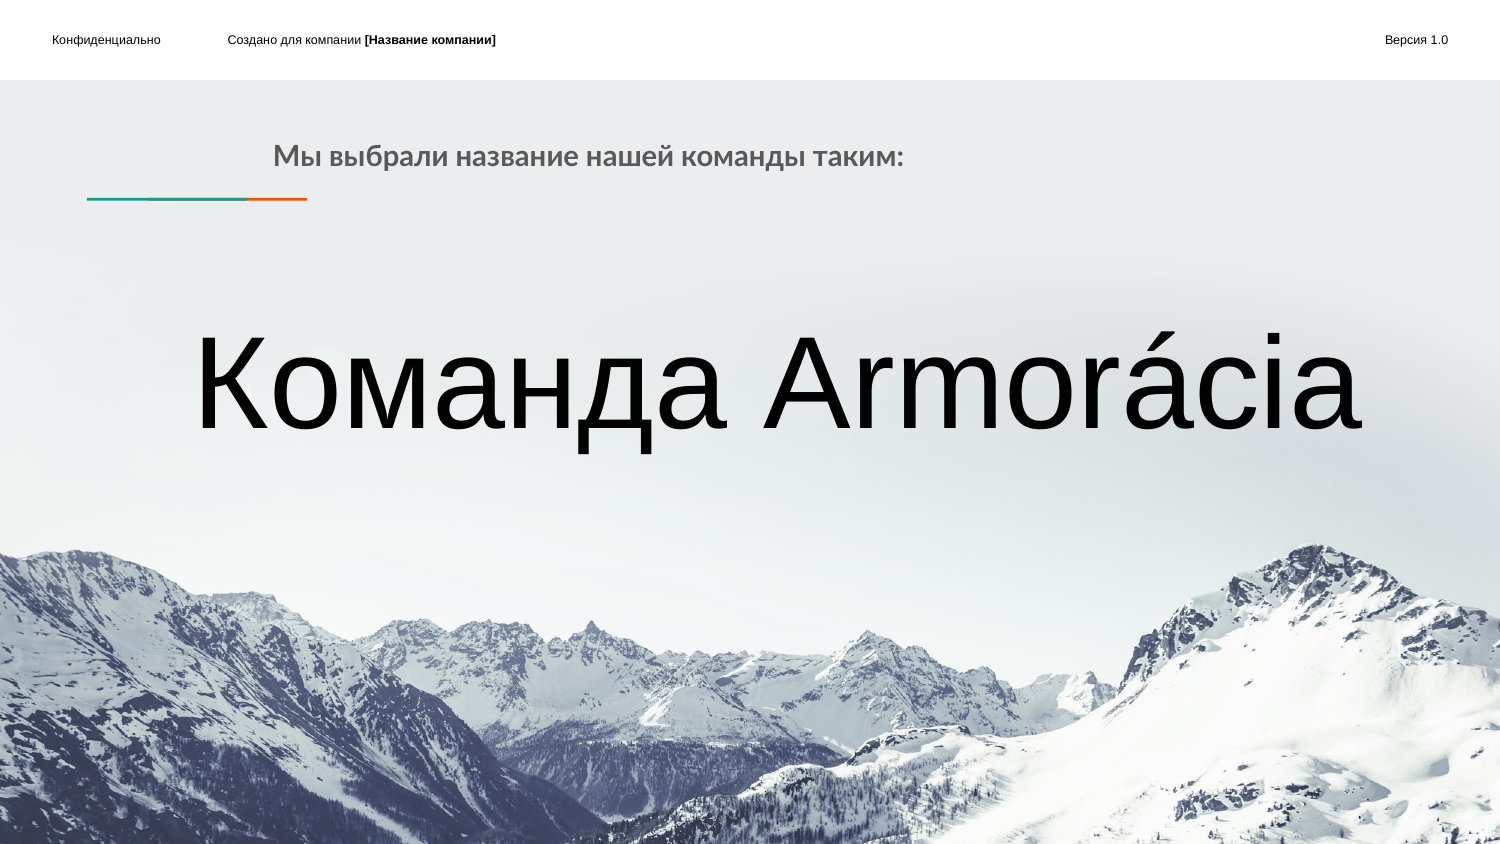

Мы выбрали название нашей команды таким:
# Команда Armorácia